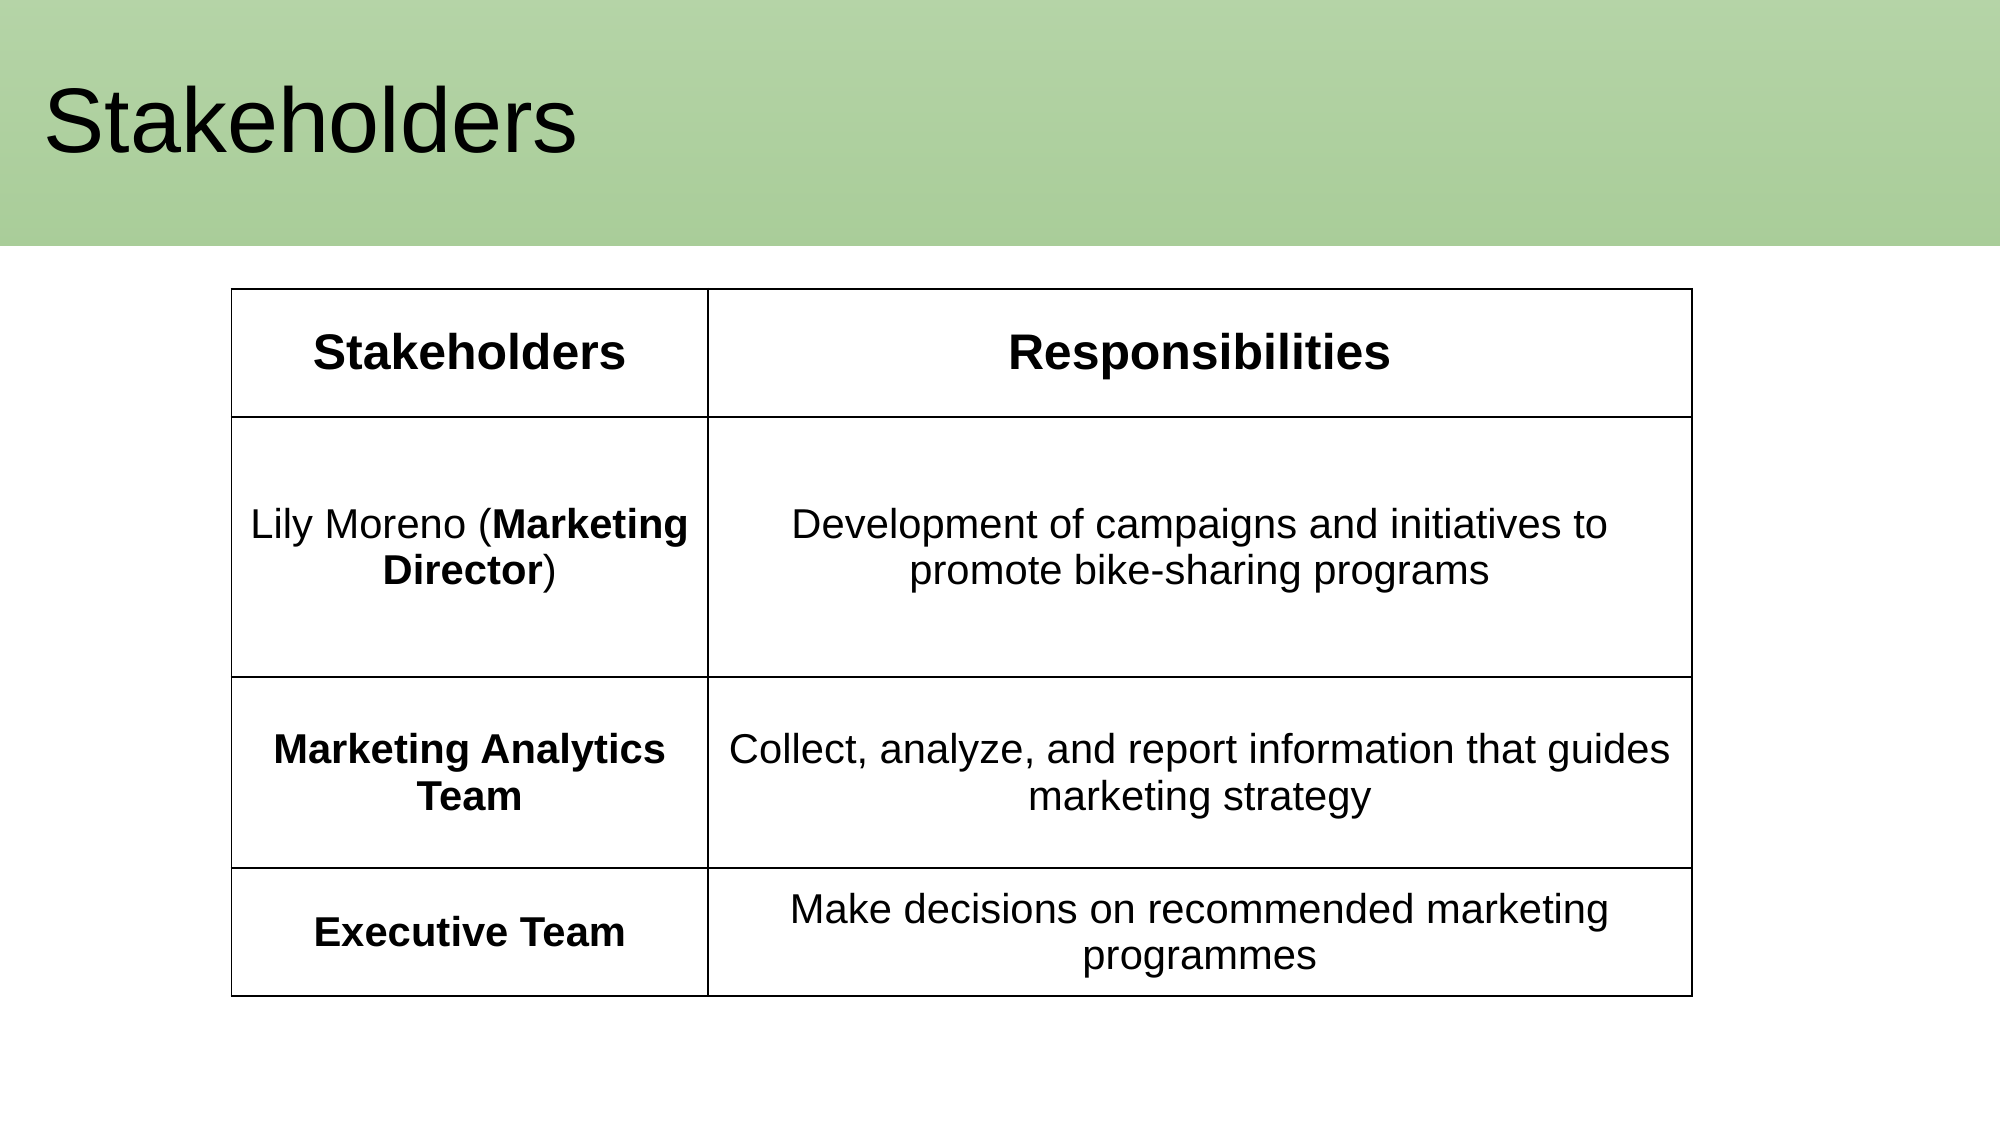

# Stakeholders
| Stakeholders | Responsibilities |
| --- | --- |
| Lily Moreno (Marketing Director) | Development of campaigns and initiatives to promote bike-sharing programs |
| Marketing Analytics Team | Collect, analyze, and report information that guides marketing strategy |
| Executive Team | Make decisions on recommended marketing programmes |